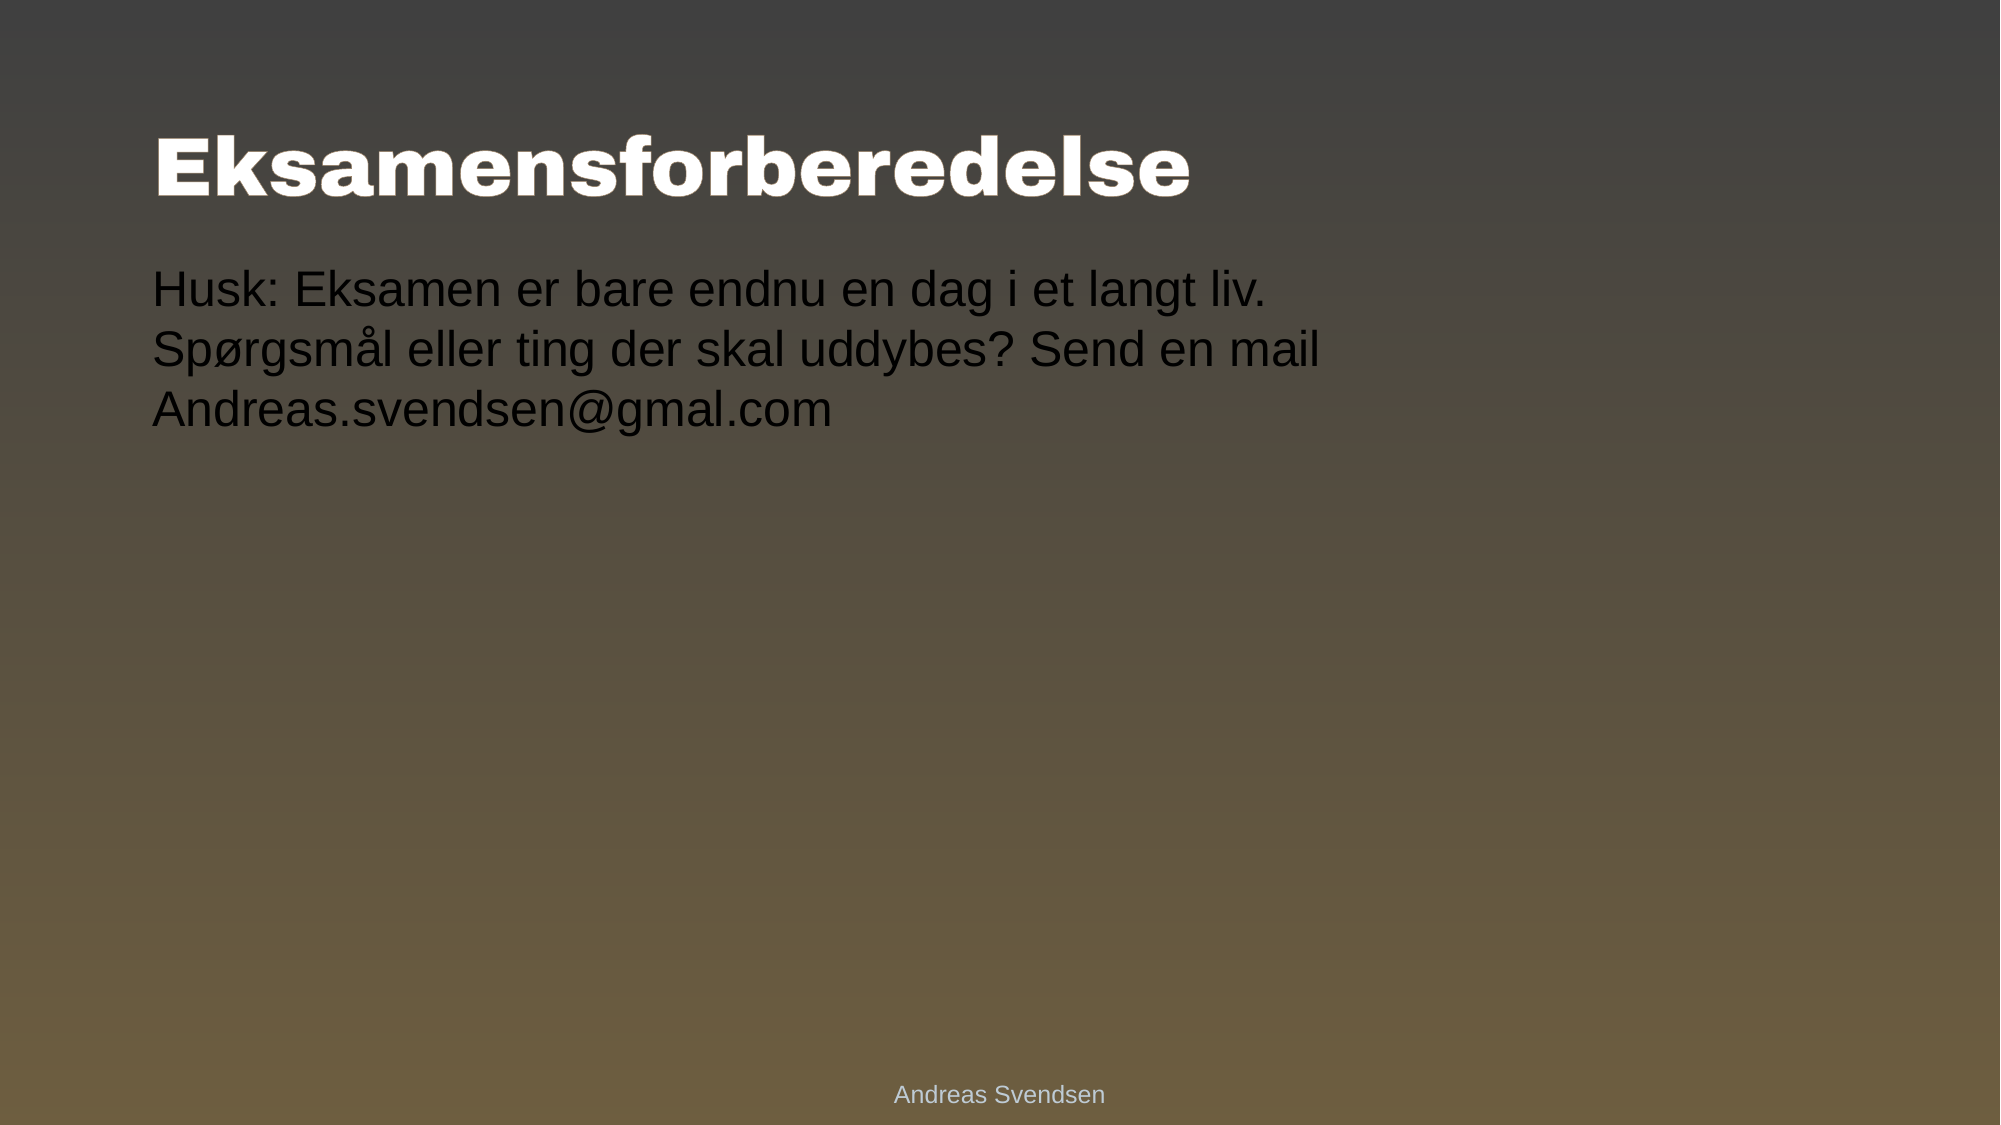

# Eksamensforberedelse
Husk: Eksamen er bare endnu en dag i et langt liv.
Spørgsmål eller ting der skal uddybes? Send en mail
Andreas.svendsen@gmal.com

Andreas Svendsen
2